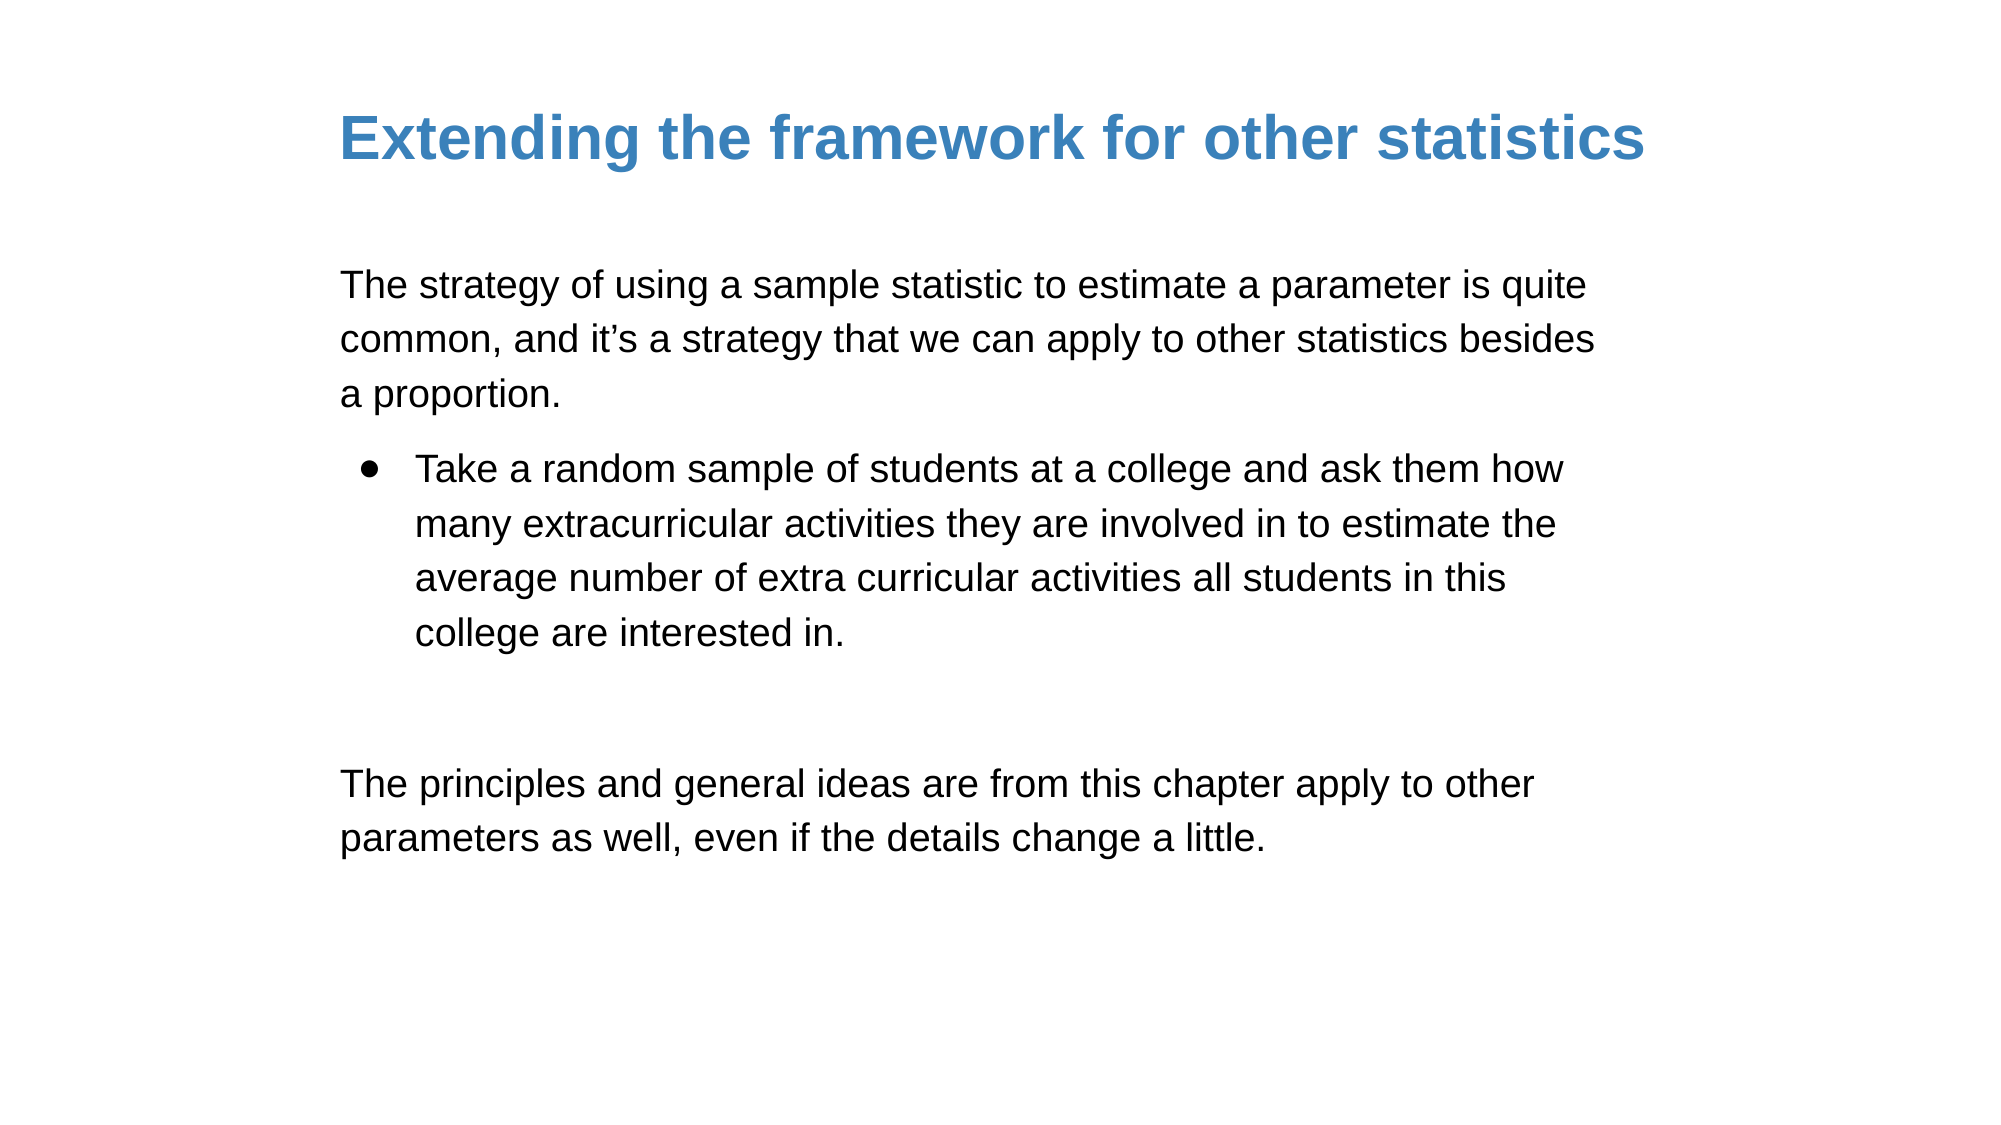

# Extending the framework for other statistics
The strategy of using a sample statistic to estimate a parameter is quite common, and it’s a strategy that we can apply to other statistics besides a proportion.
Take a random sample of students at a college and ask them how many extracurricular activities they are involved in to estimate the average number of extra curricular activities all students in this college are interested in.

The principles and general ideas are from this chapter apply to other parameters as well, even if the details change a little.